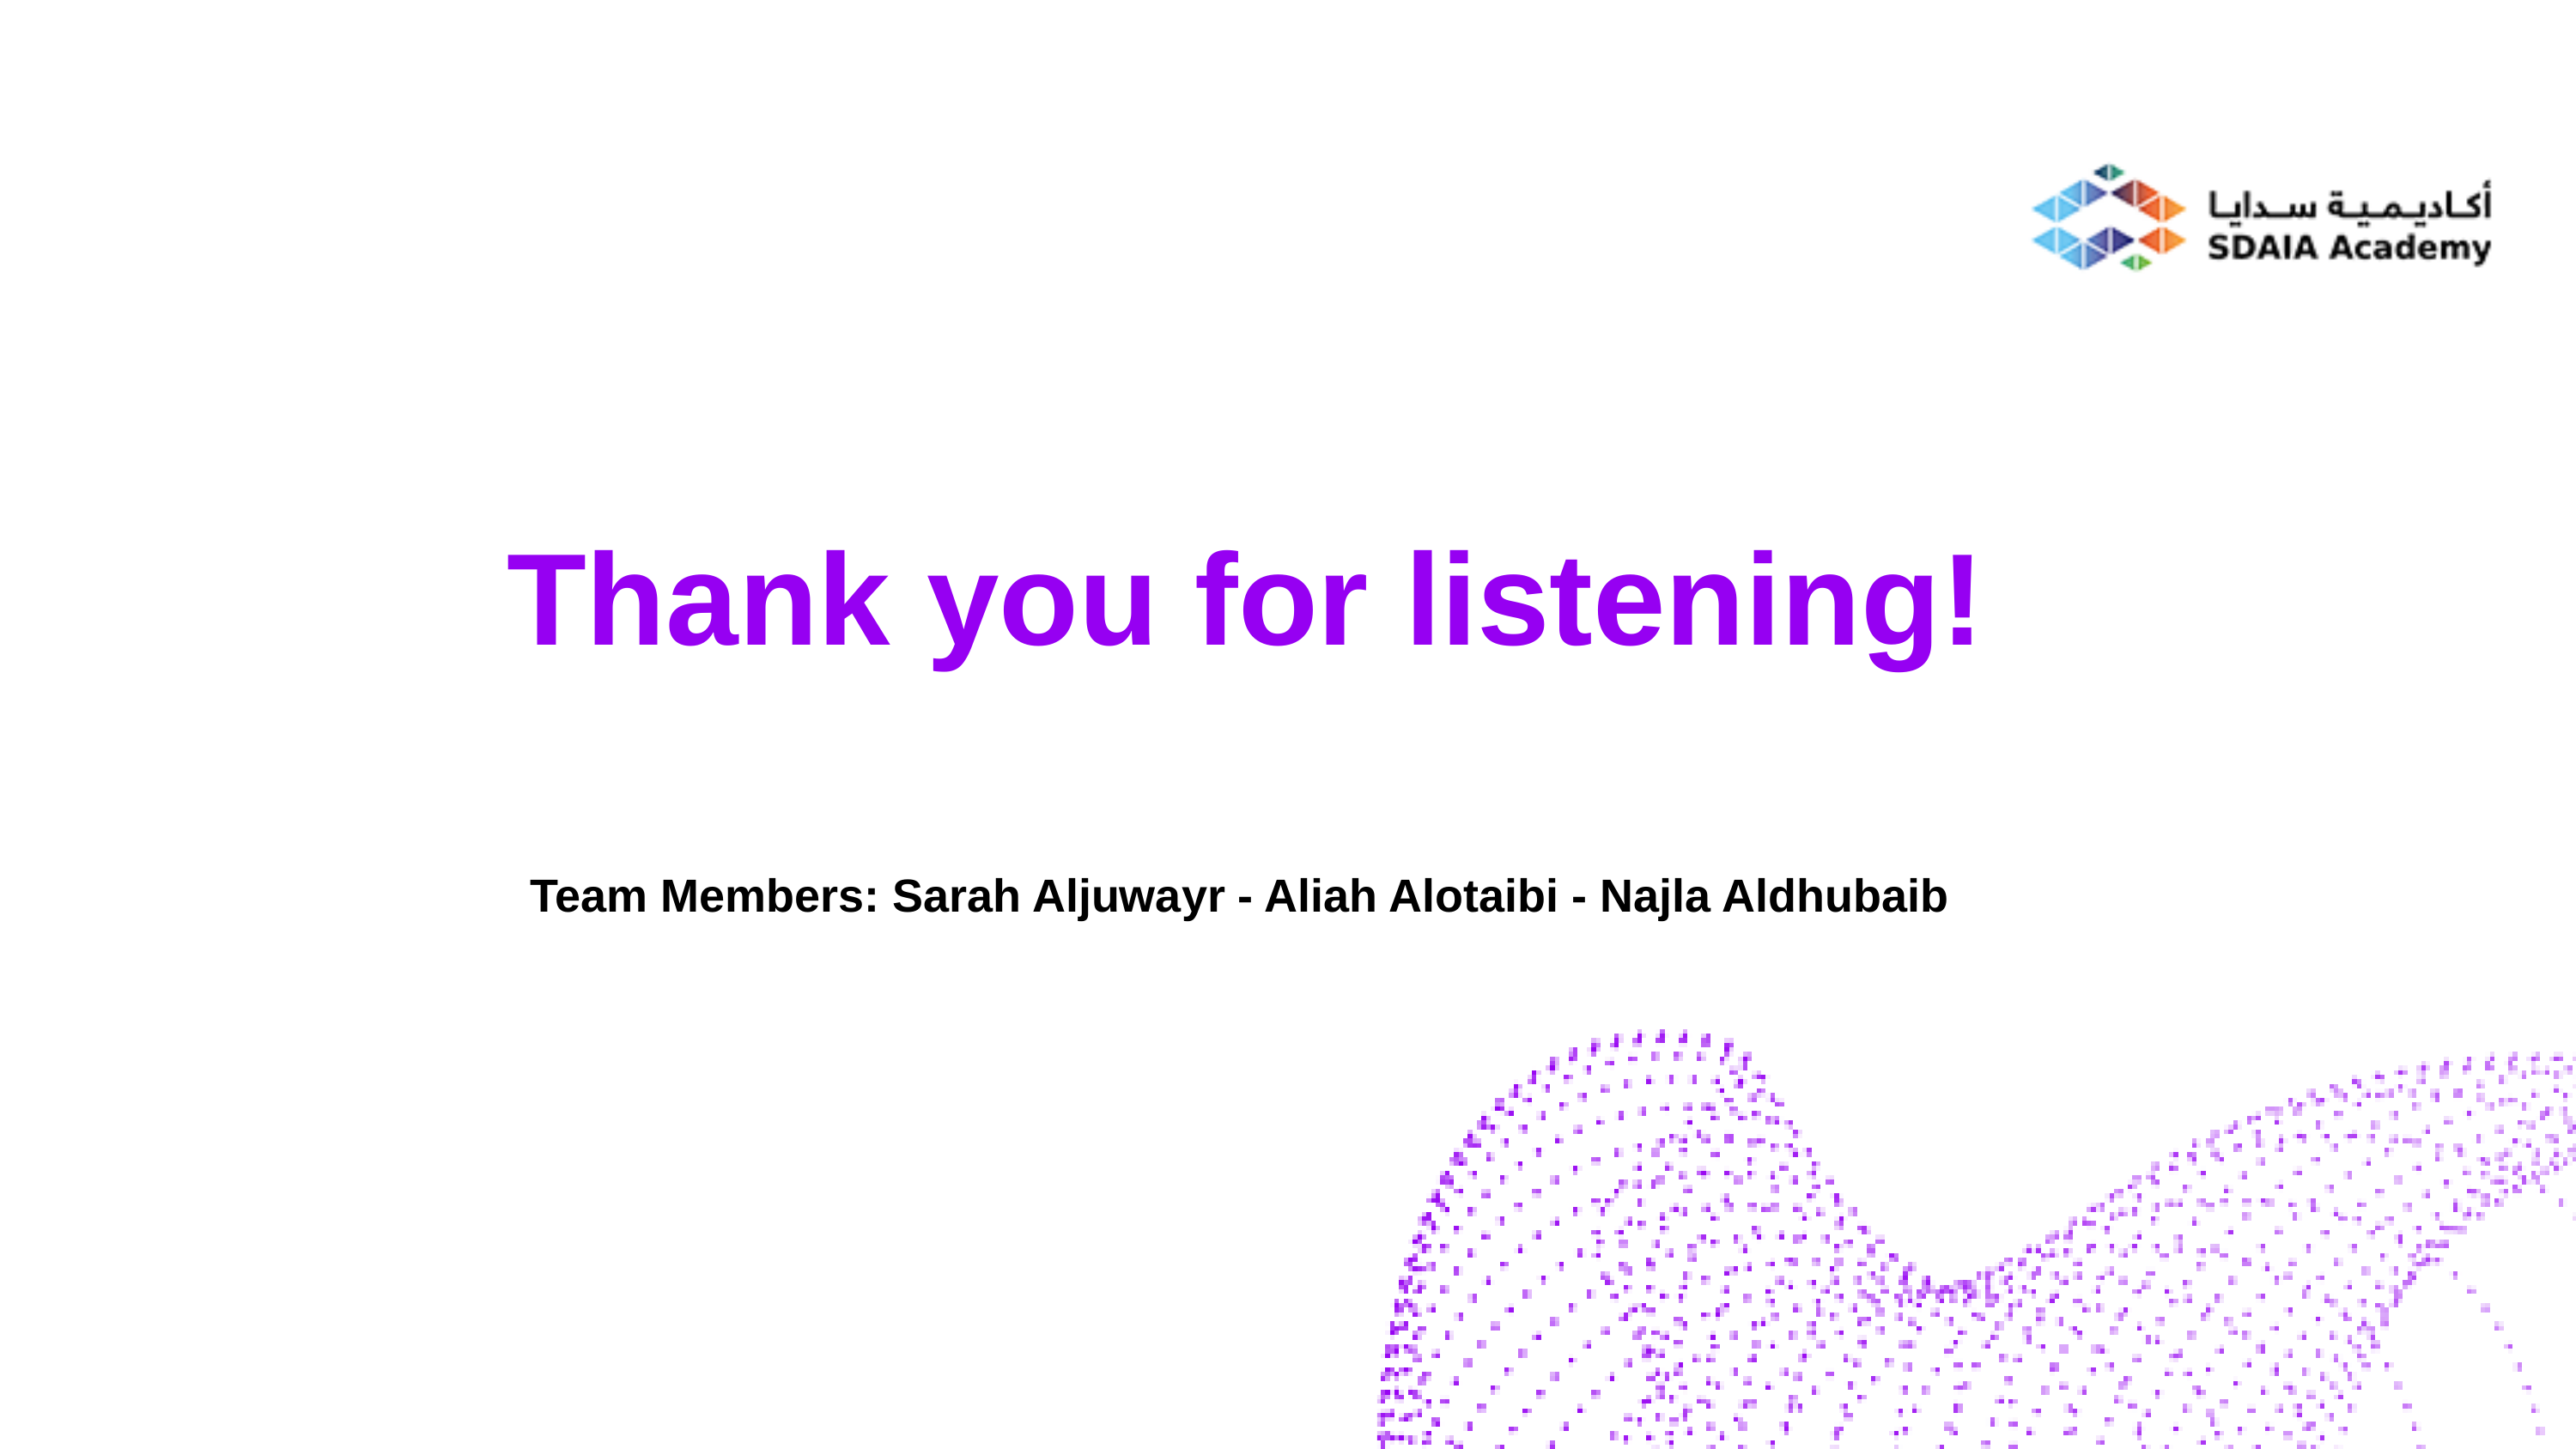

Thank you for listening!
 Team Members: Sarah Aljuwayr - Aliah Alotaibi - Najla Aldhubaib